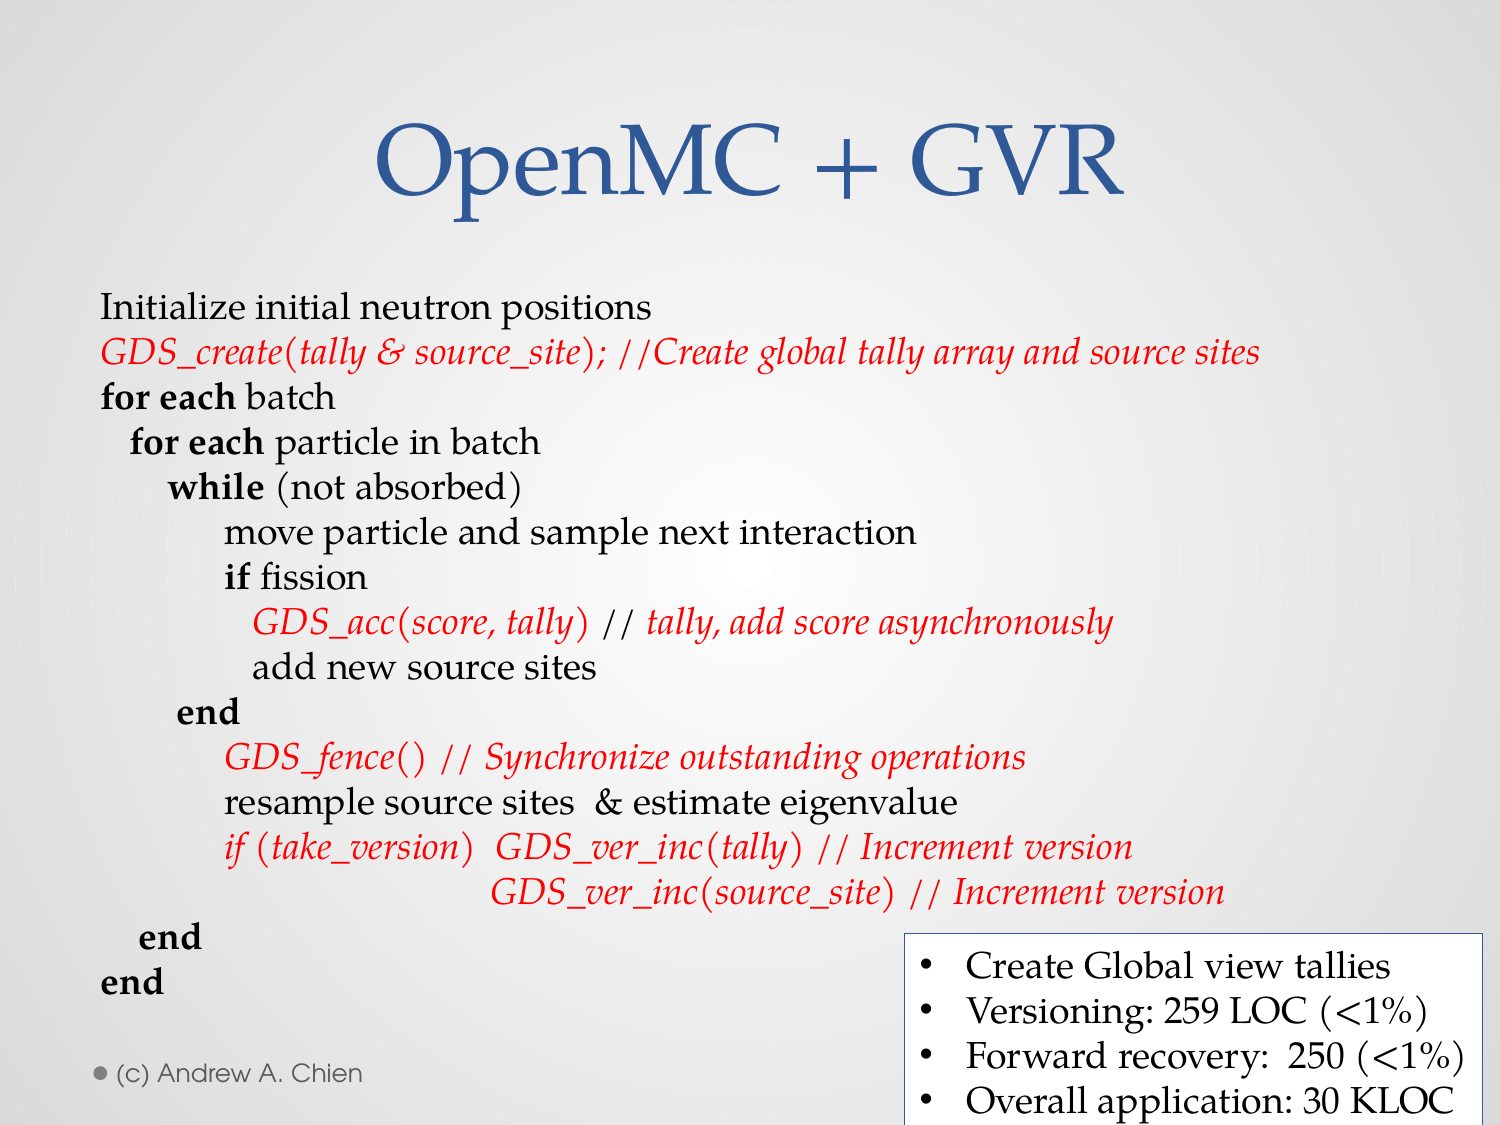

# OpenMC + GVR
Initialize initial neutron positions
GDS_create(tally & source_site); //Create global tally array and source sites
for each batch
   for each particle in batch
       while (not absorbed)
             move particle and sample next interaction
             if fission
                GDS_acc(score, tally) // tally, add score asynchronously
                add new source sites
        end
             GDS_fence() // Synchronize outstanding operations
             resample source sites  & estimate eigenvalue
             if (take_version)  GDS_ver_inc(tally) // Increment version
                                         GDS_ver_inc(source_site) // Increment version
    end
end
Create Global view tallies
Versioning: 259 LOC (<1%)
Forward recovery:  250 (<1%)
Overall application: 30 KLOC
(c) Andrew A. Chien
June 1, 2015